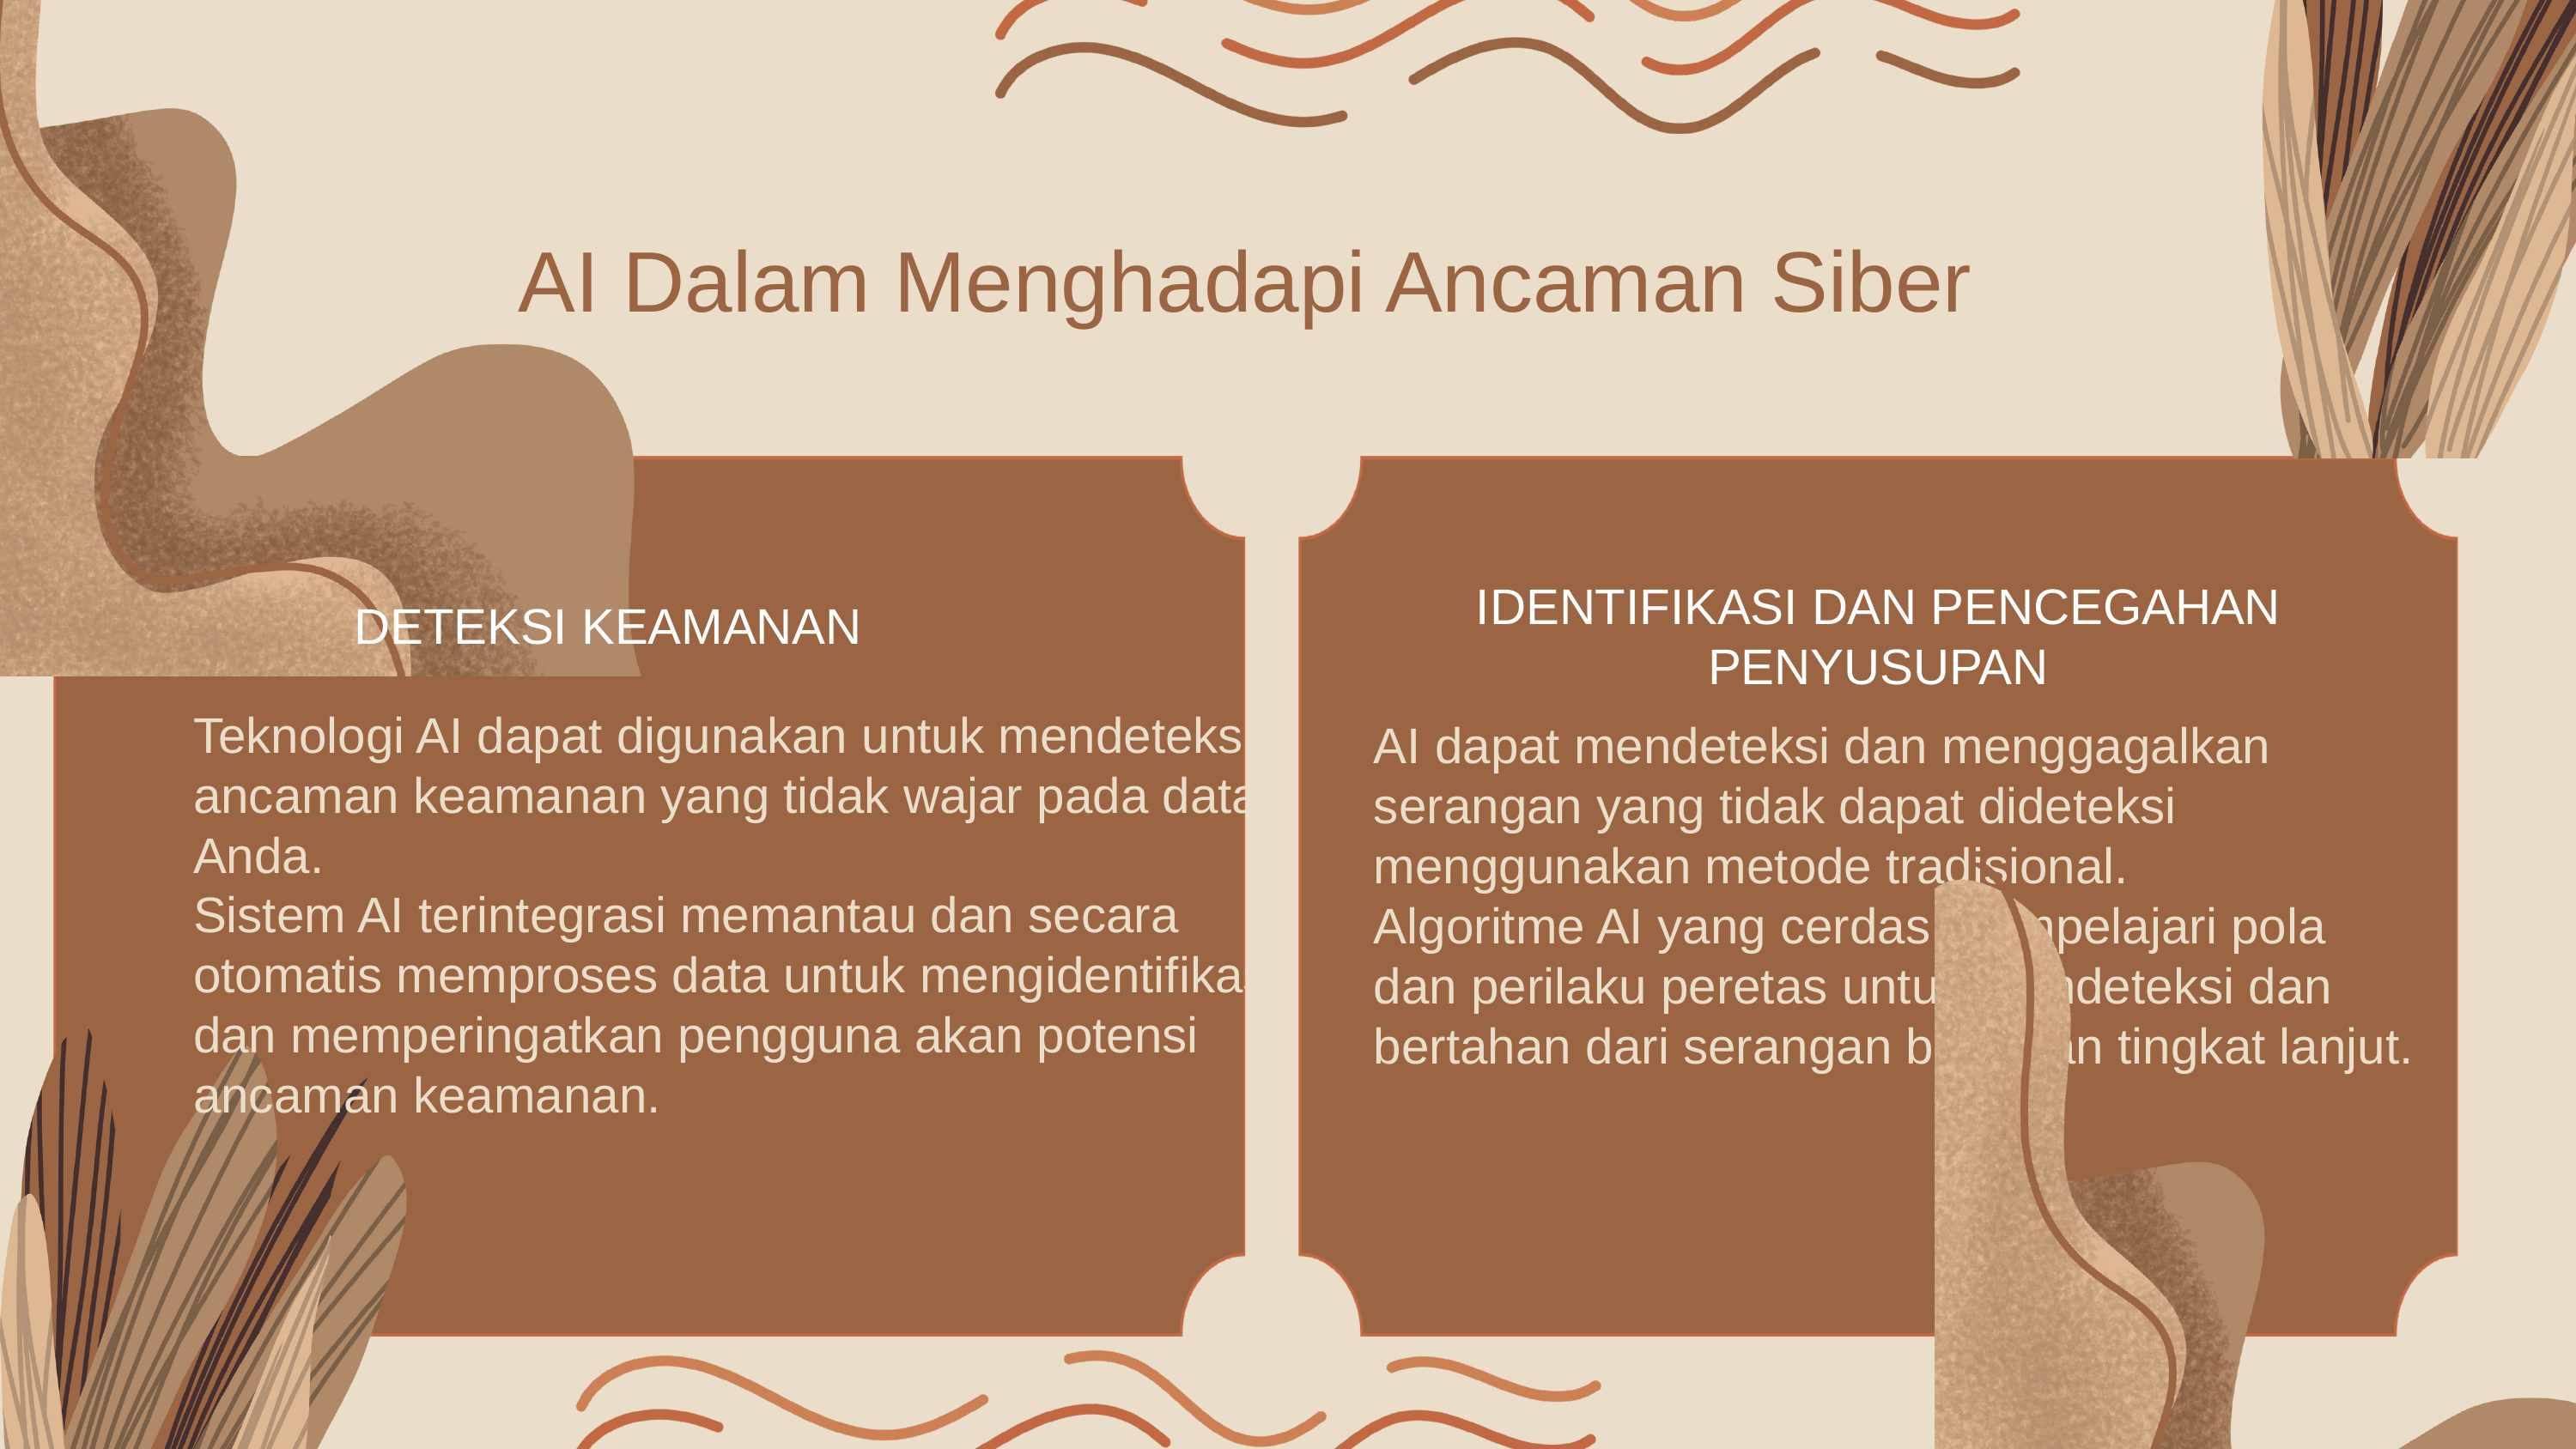

AI Dalam Menghadapi Ancaman Siber

DETEKSI KEAMANAN
IDENTIFIKASI DAN PENCEGAHAN PENYUSUPAN
Teknologi AI dapat digunakan untuk mendeteksi ancaman keamanan yang tidak wajar pada data Anda.
Sistem AI terintegrasi memantau dan secara otomatis memproses data untuk mengidentifikasi dan memperingatkan pengguna akan potensi ancaman keamanan.

AI dapat mendeteksi dan menggagalkan serangan yang tidak dapat dideteksi menggunakan metode tradisional.
Algoritme AI yang cerdas mempelajari pola dan perilaku peretas untuk mendeteksi dan bertahan dari serangan baru dan tingkat lanjut.